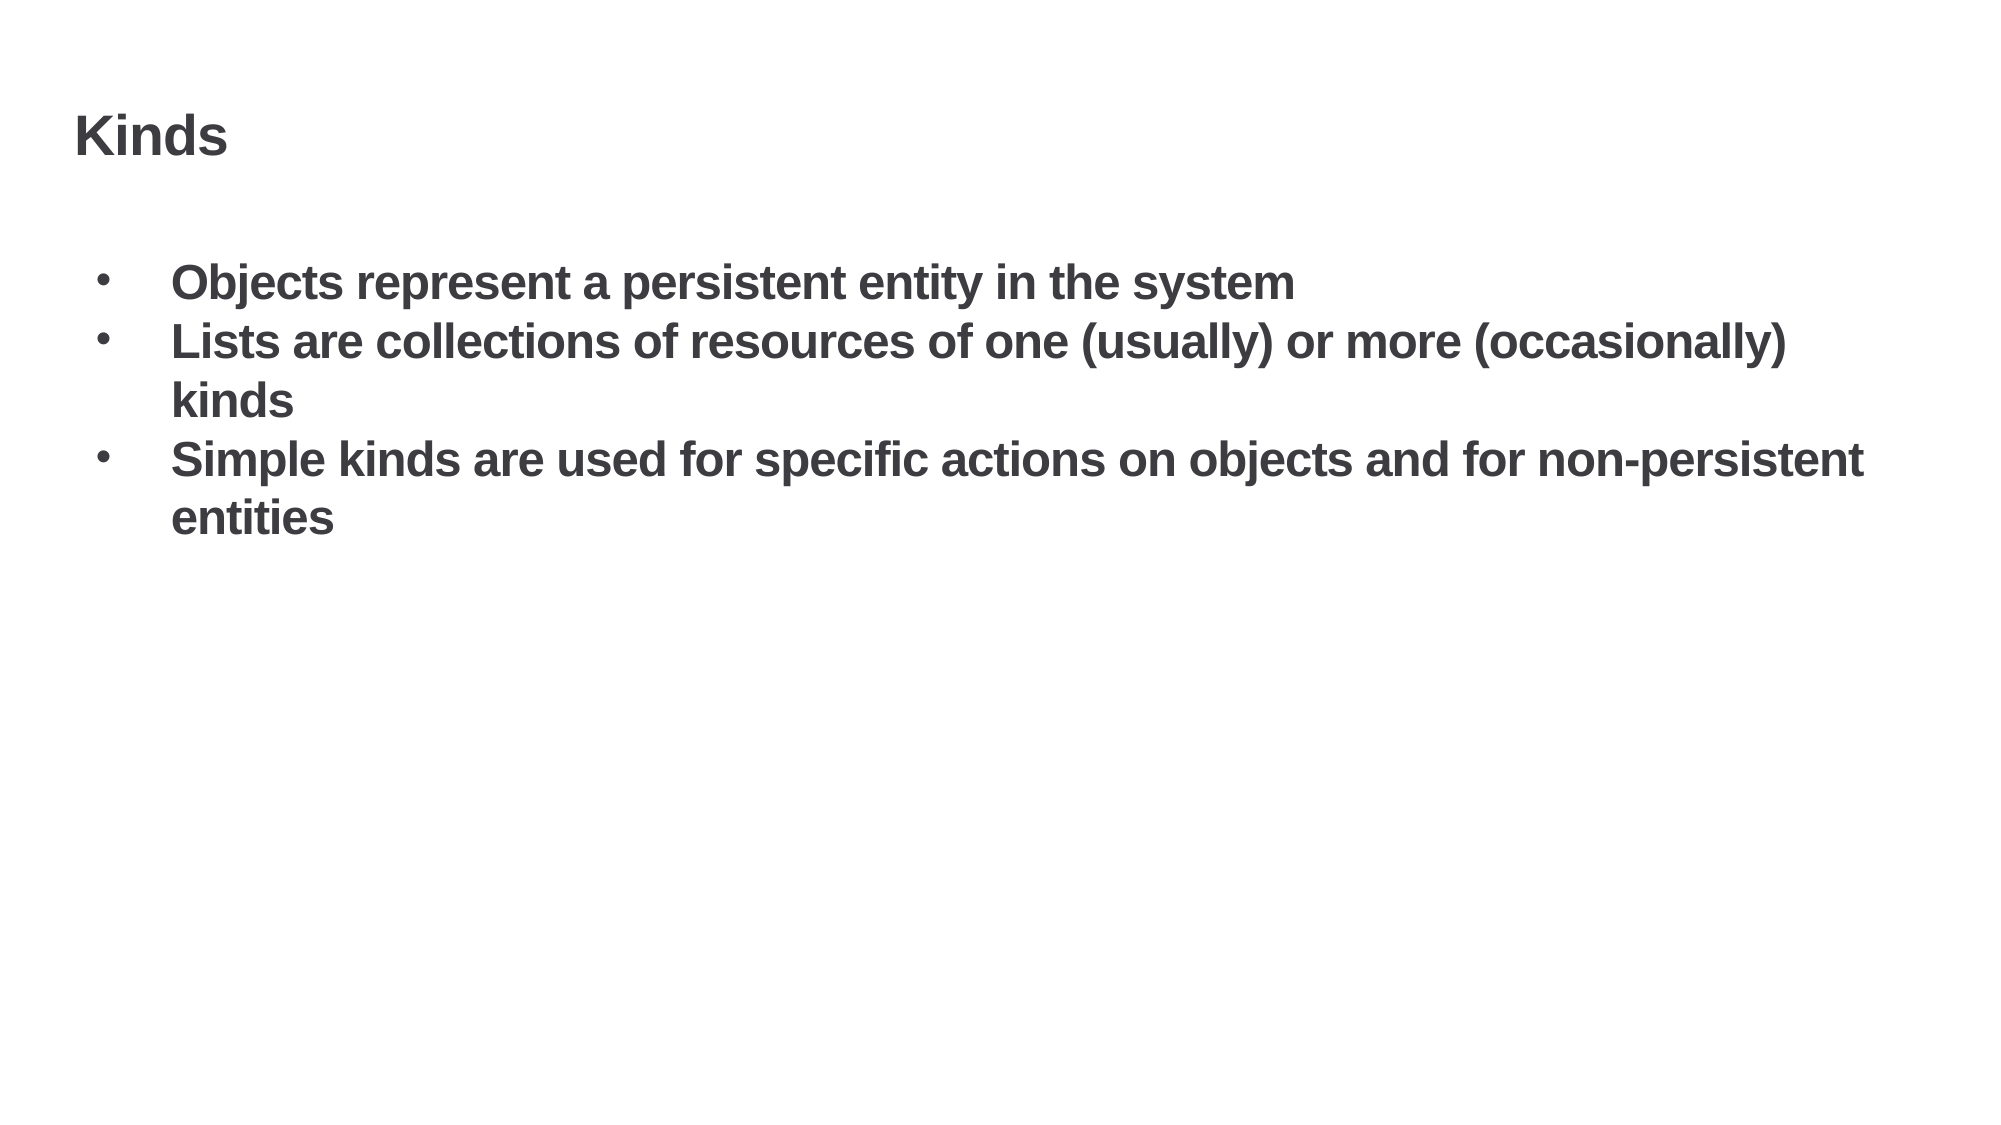

# Kinds
Objects represent a persistent entity in the system
Lists are collections of resources of one (usually) or more (occasionally) kinds
Simple kinds are used for specific actions on objects and for non-persistent entities